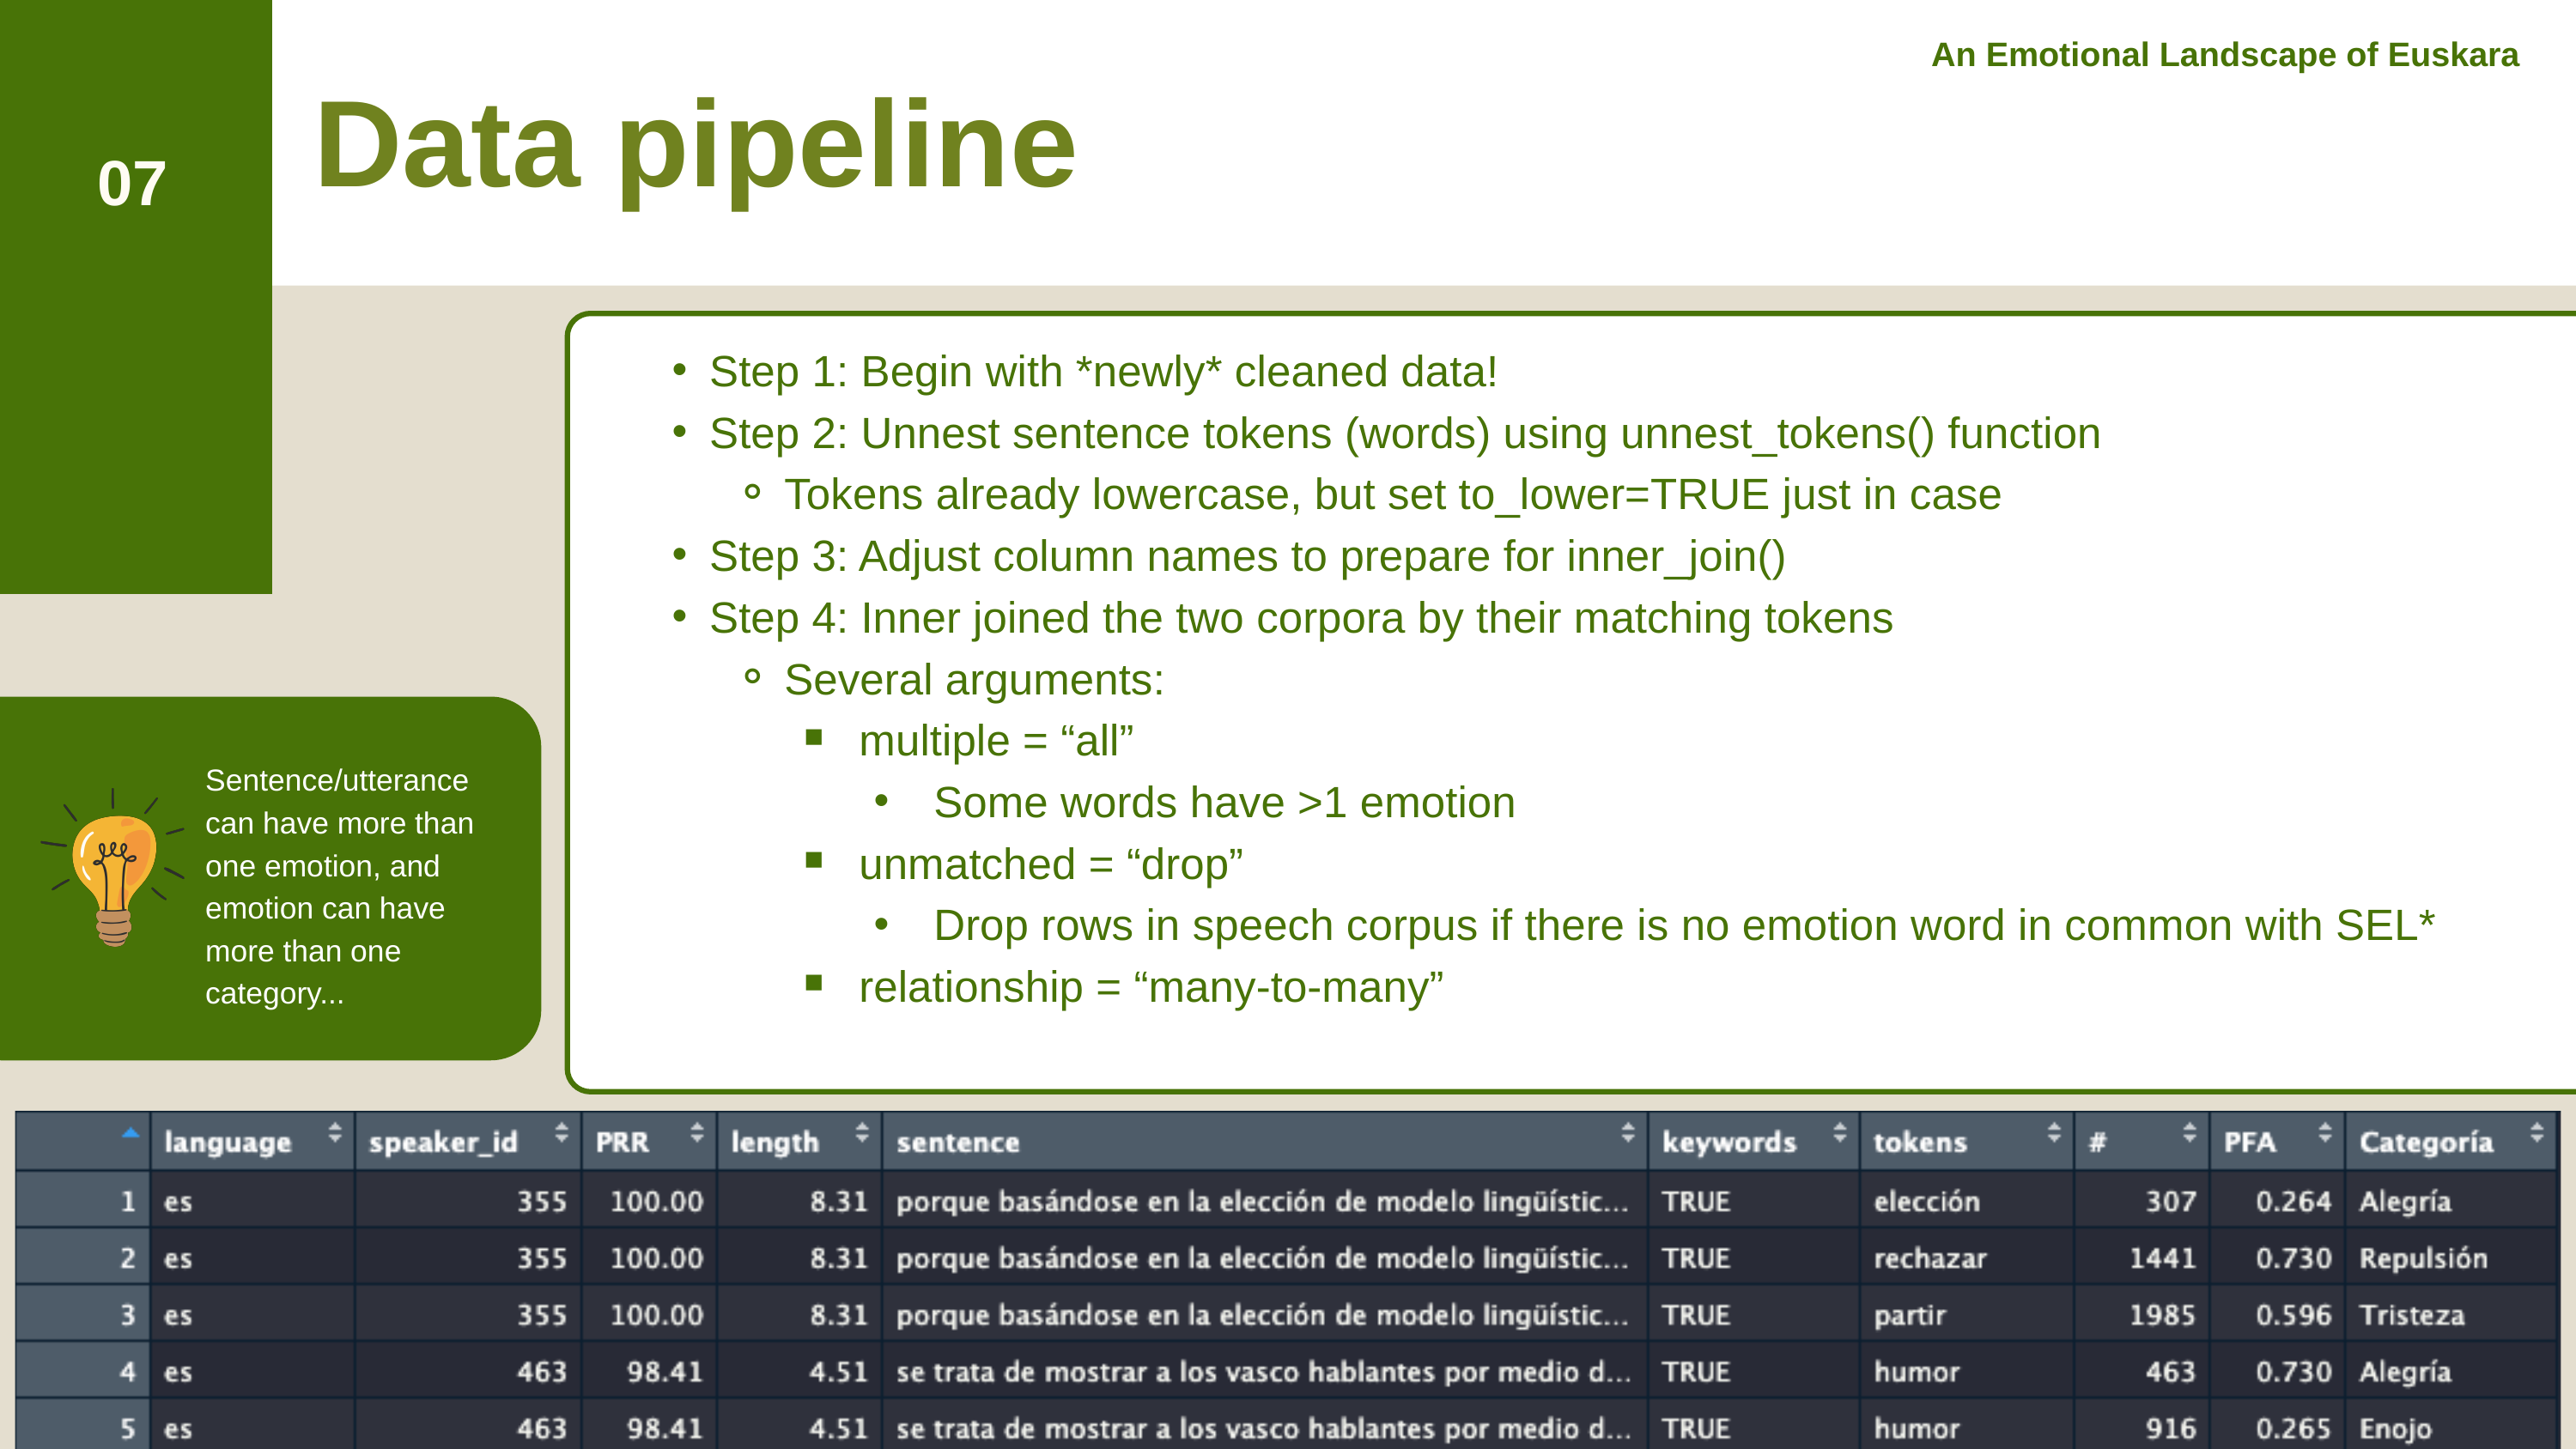

An Emotional Landscape of Euskara
Data pipeline
07

Step 1: Begin with *newly* cleaned data!
Step 2: Unnest sentence tokens (words) using unnest_tokens() function
Tokens already lowercase, but set to_lower=TRUE just in case
Step 3: Adjust column names to prepare for inner_join()
Step 4: Inner joined the two corpora by their matching tokens
Several arguments:
multiple = “all”
Some words have >1 emotion
unmatched = “drop”
Drop rows in speech corpus if there is no emotion word in common with SEL*
relationship = “many-to-many”

Sentence/utterance can have more than one emotion, and emotion can have more than one category...